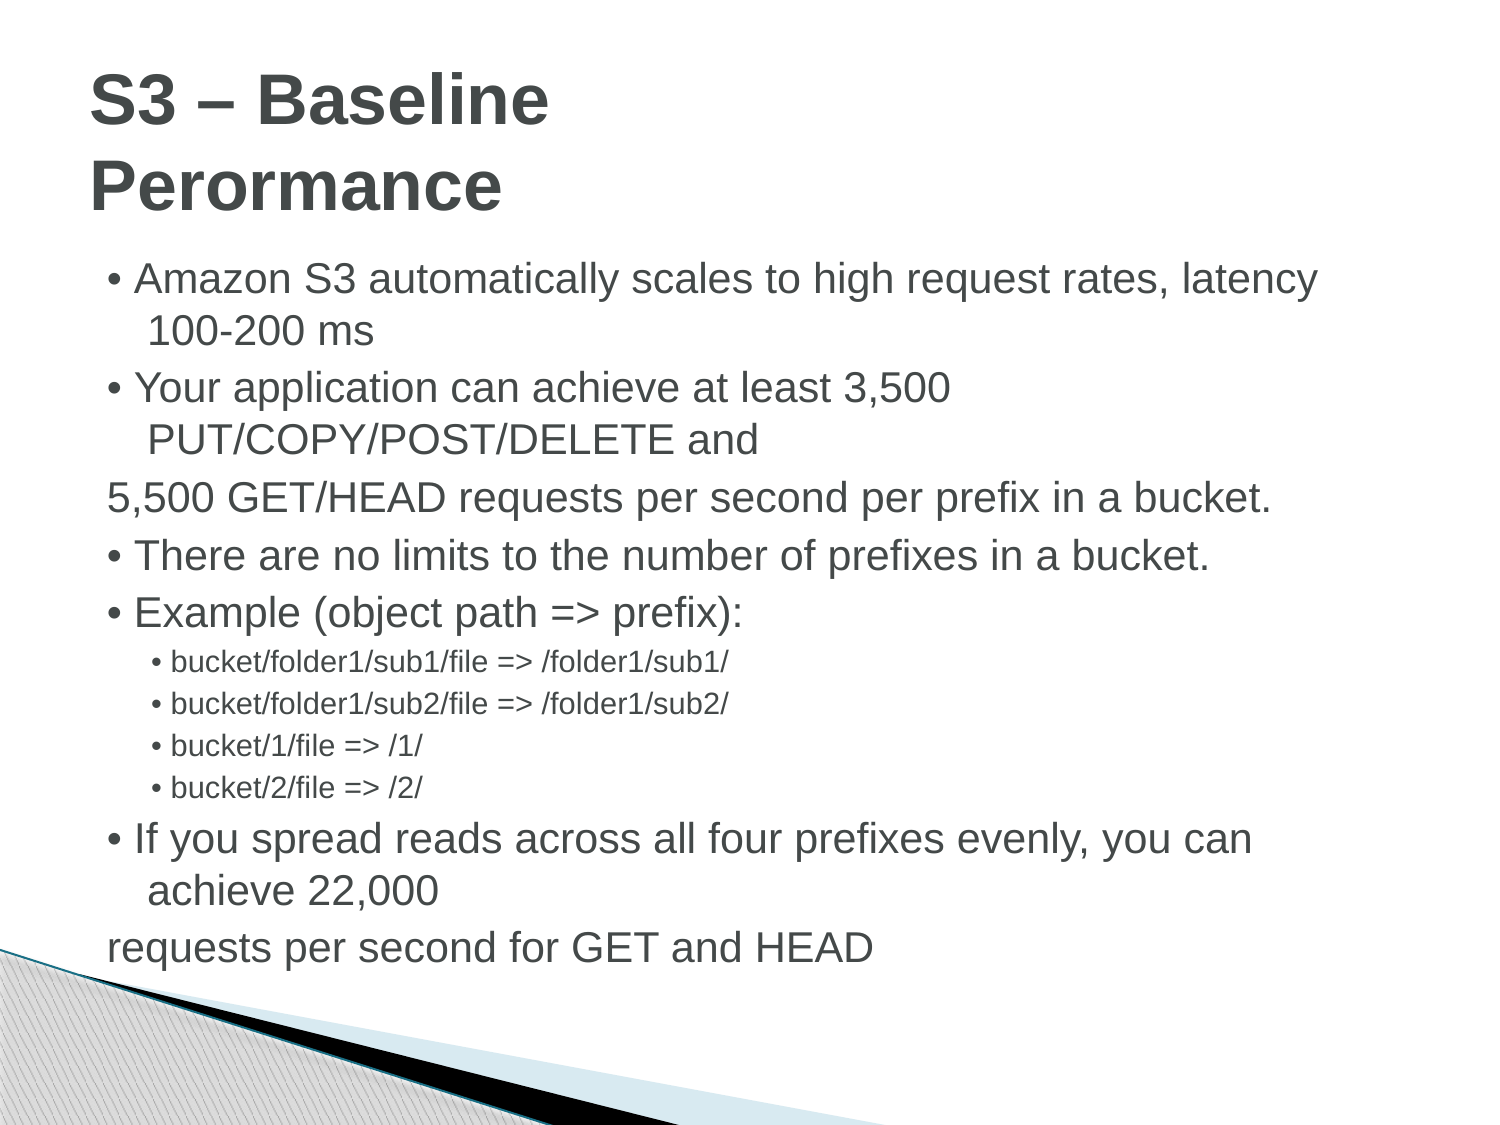

# S3 – Baseline Perormance
• Amazon S3 automatically scales to high request rates, latency 100-200 ms
• Your application can achieve at least 3,500 PUT/COPY/POST/DELETE and
5,500 GET/HEAD requests per second per prefix in a bucket.
• There are no limits to the number of prefixes in a bucket.
• Example (object path => prefix):
• bucket/folder1/sub1/file => /folder1/sub1/
• bucket/folder1/sub2/file => /folder1/sub2/
• bucket/1/file => /1/
• bucket/2/file => /2/
• If you spread reads across all four prefixes evenly, you can achieve 22,000
requests per second for GET and HEAD